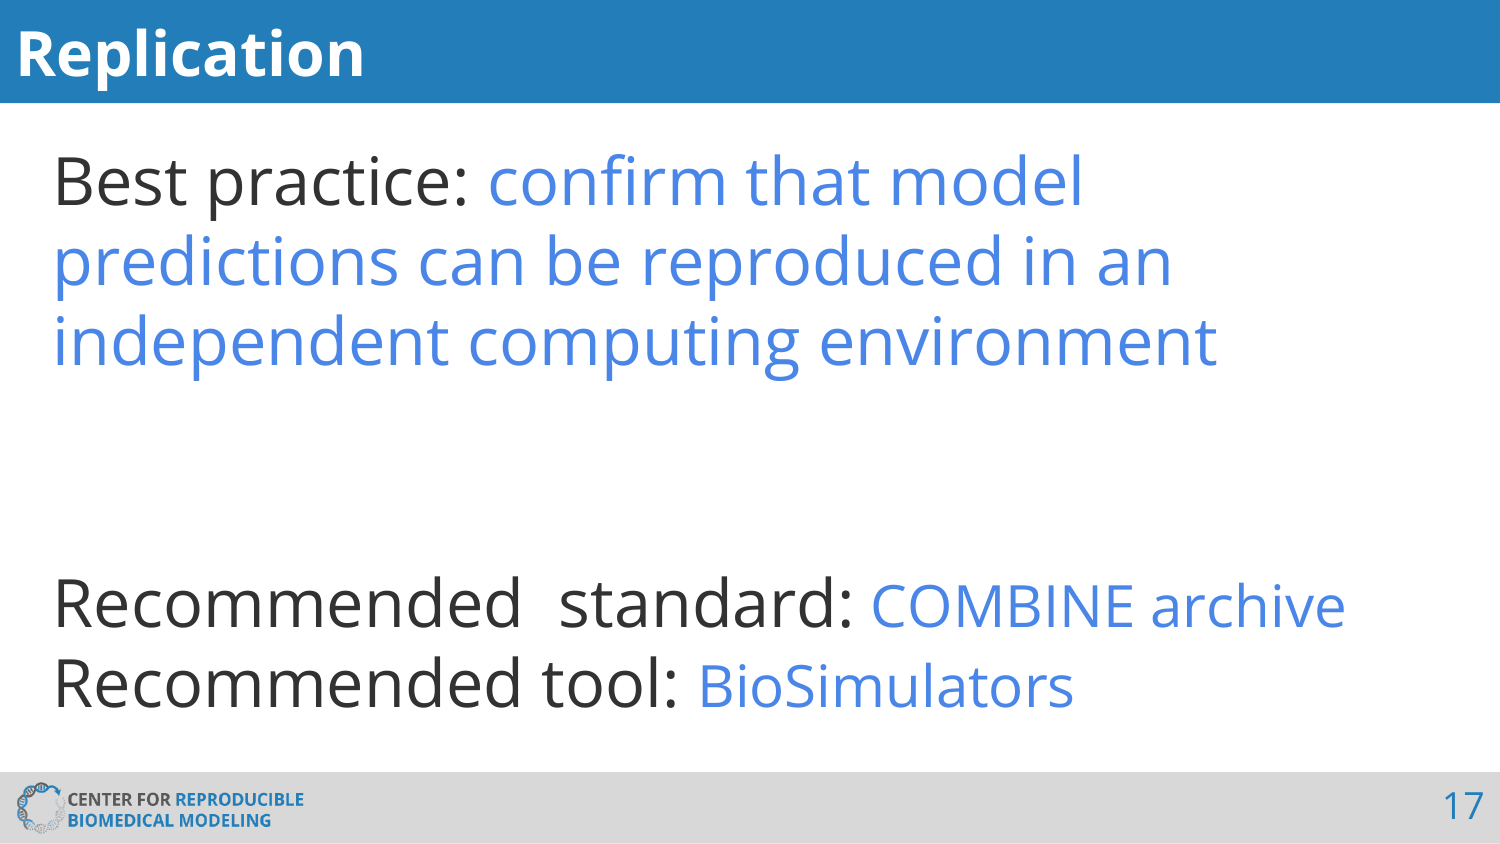

# Replication
Best practice: confirm that model predictions can be reproduced in an independent computing environment

Recommended  standard: COMBINE archive
Recommended tool: BioSimulators